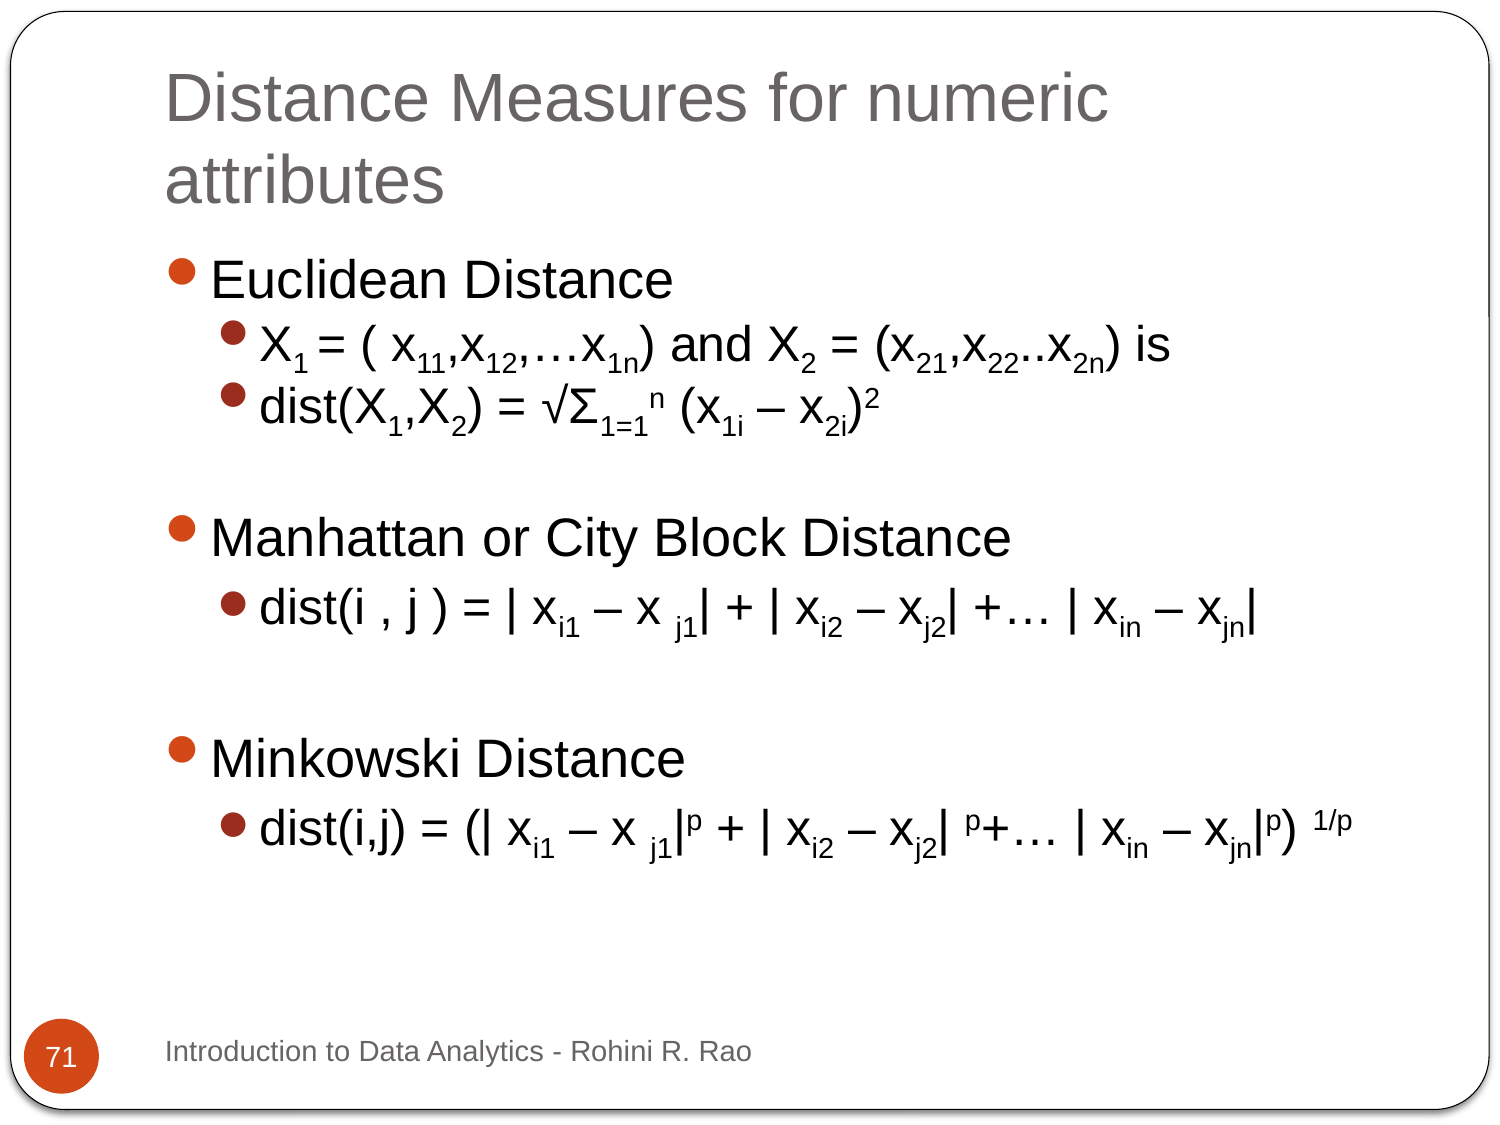

# Distance Measures for numeric attributes
Euclidean Distance
X1 = ( x11,x12,…x1n) and X2 = (x21,x22..x2n) is
dist(X1,X2) = √Σ1=1n (x1i – x2i)2

Manhattan or City Block Distance
dist(i , j ) = | xi1 – x j1| + | xi2 – xj2| +… | xin – xjn|

Minkowski Distance
dist(i,j) = (| xi1 – x j1|p + | xi2 – xj2| p+… | xin – xjn|p) 1/p
Introduction to Data Analytics - Rohini R. Rao
71